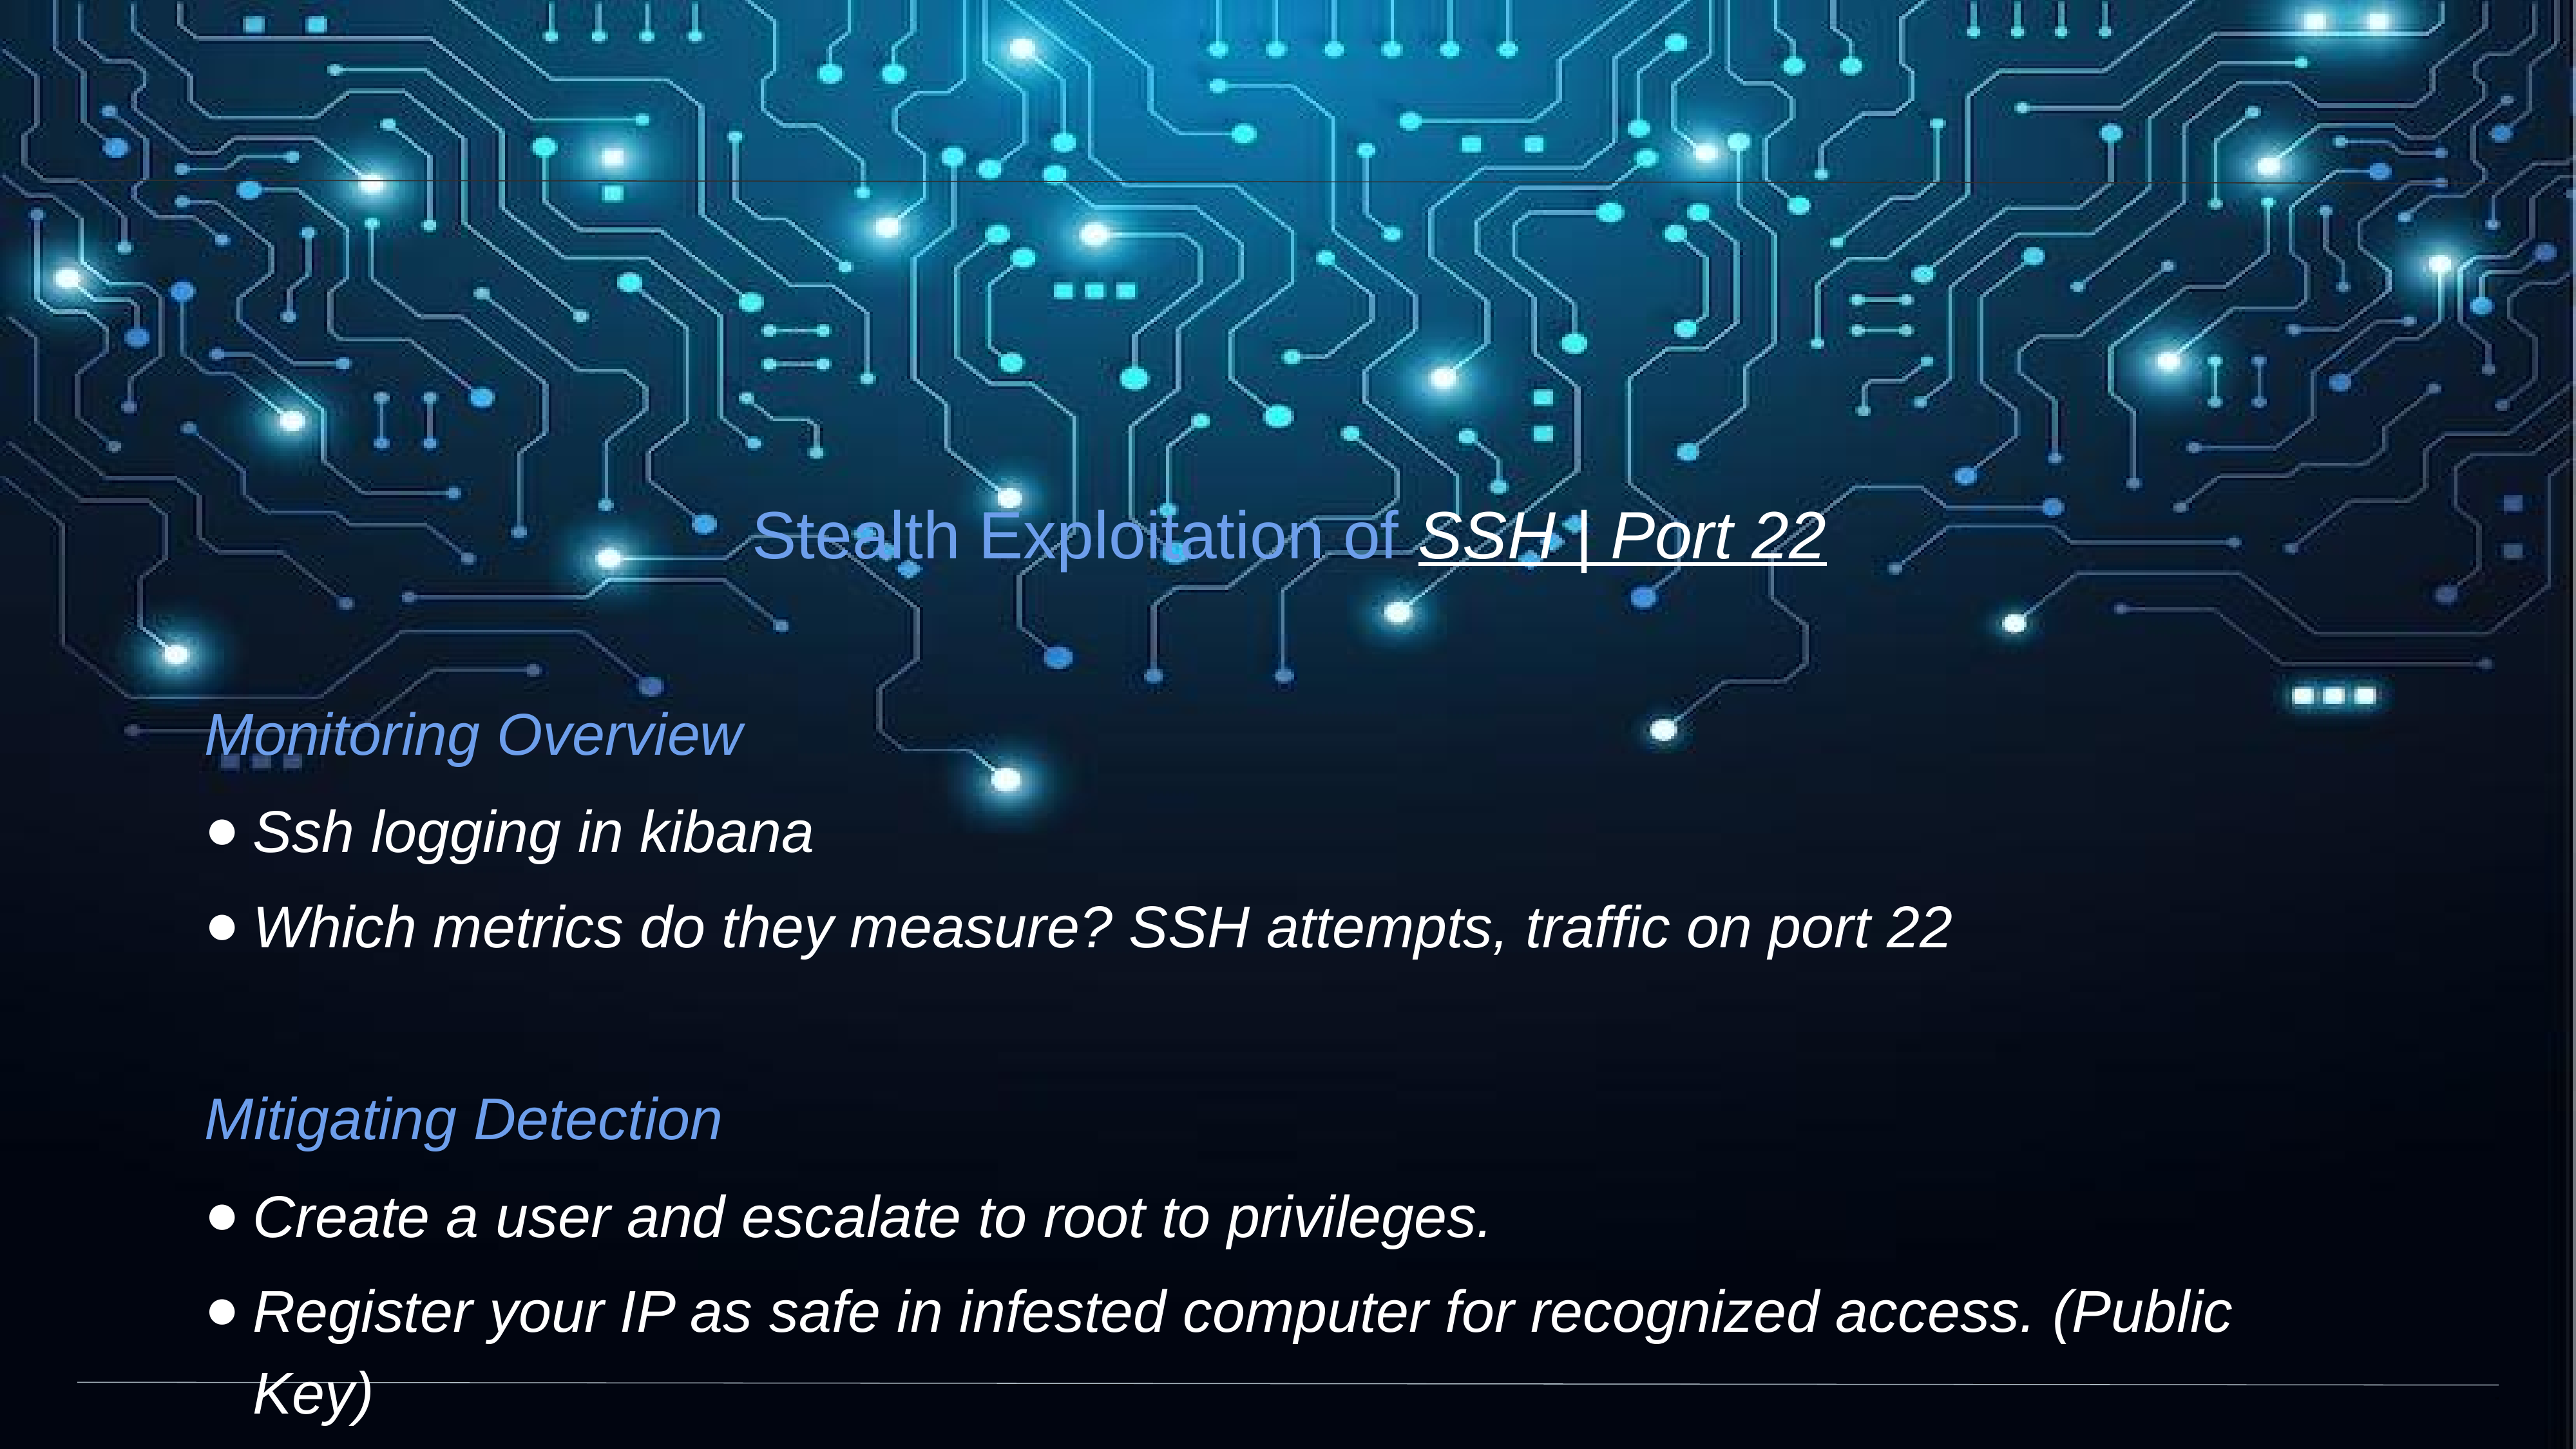

# Stealth Exploitation of SSH | Port 22
Monitoring Overview
Ssh logging in kibana
Which metrics do they measure? SSH attempts, traffic on port 22

Mitigating Detection
Create a user and escalate to root to privileges.
Register your IP as safe in infested computer for recognized access. (Public Key)
18